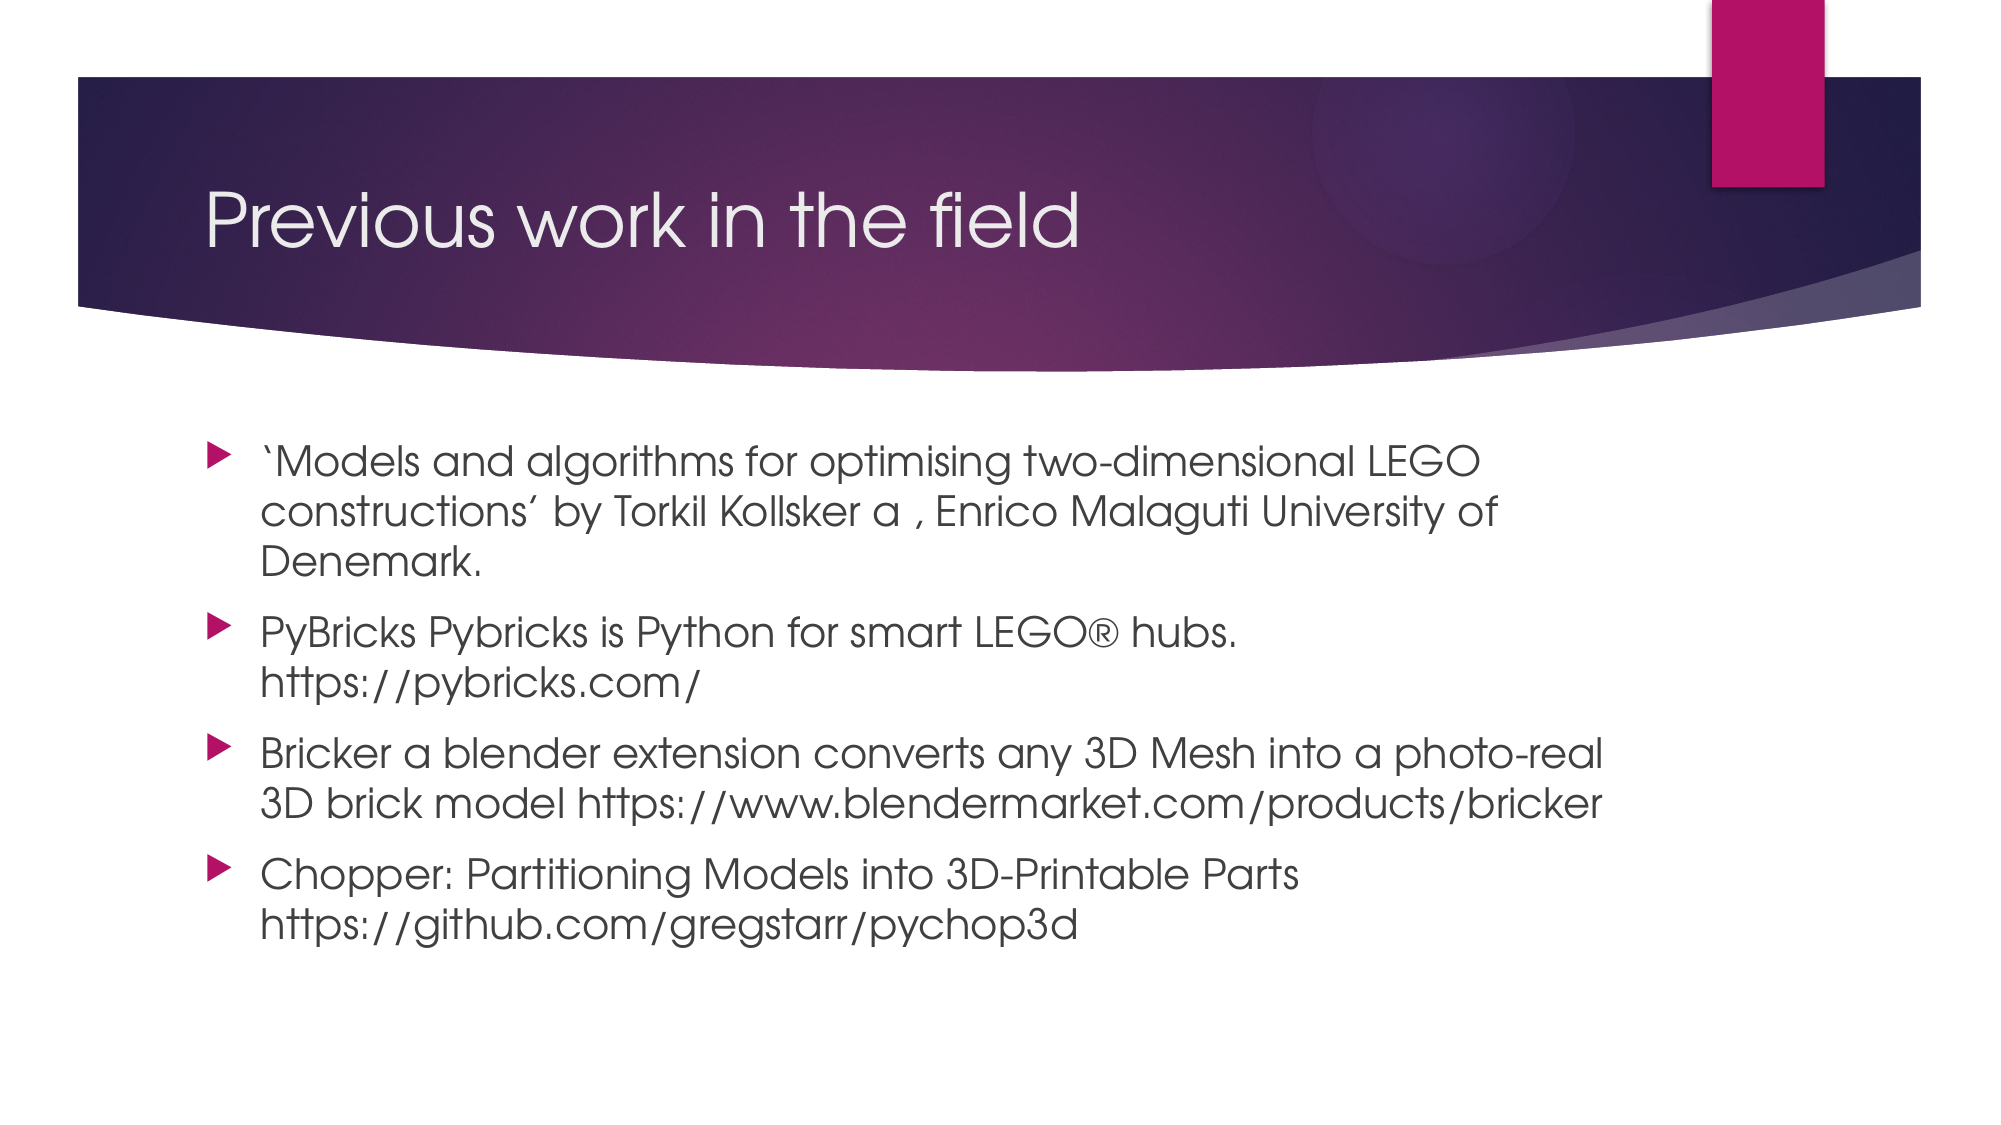

# Previous work in the field
‘Models and algorithms for optimising two-dimensional LEGO constructions’ by Torkil Kollsker a , Enrico Malaguti University of Denemark.
PyBricks Pybricks is Python for smart LEGO® hubs.  https://pybricks.com/
Bricker a blender extension converts any 3D Mesh into a photo-real 3D brick model https://www.blendermarket.com/products/bricker
Chopper: Partitioning Models into 3D-Printable Parts https://github.com/gregstarr/pychop3d